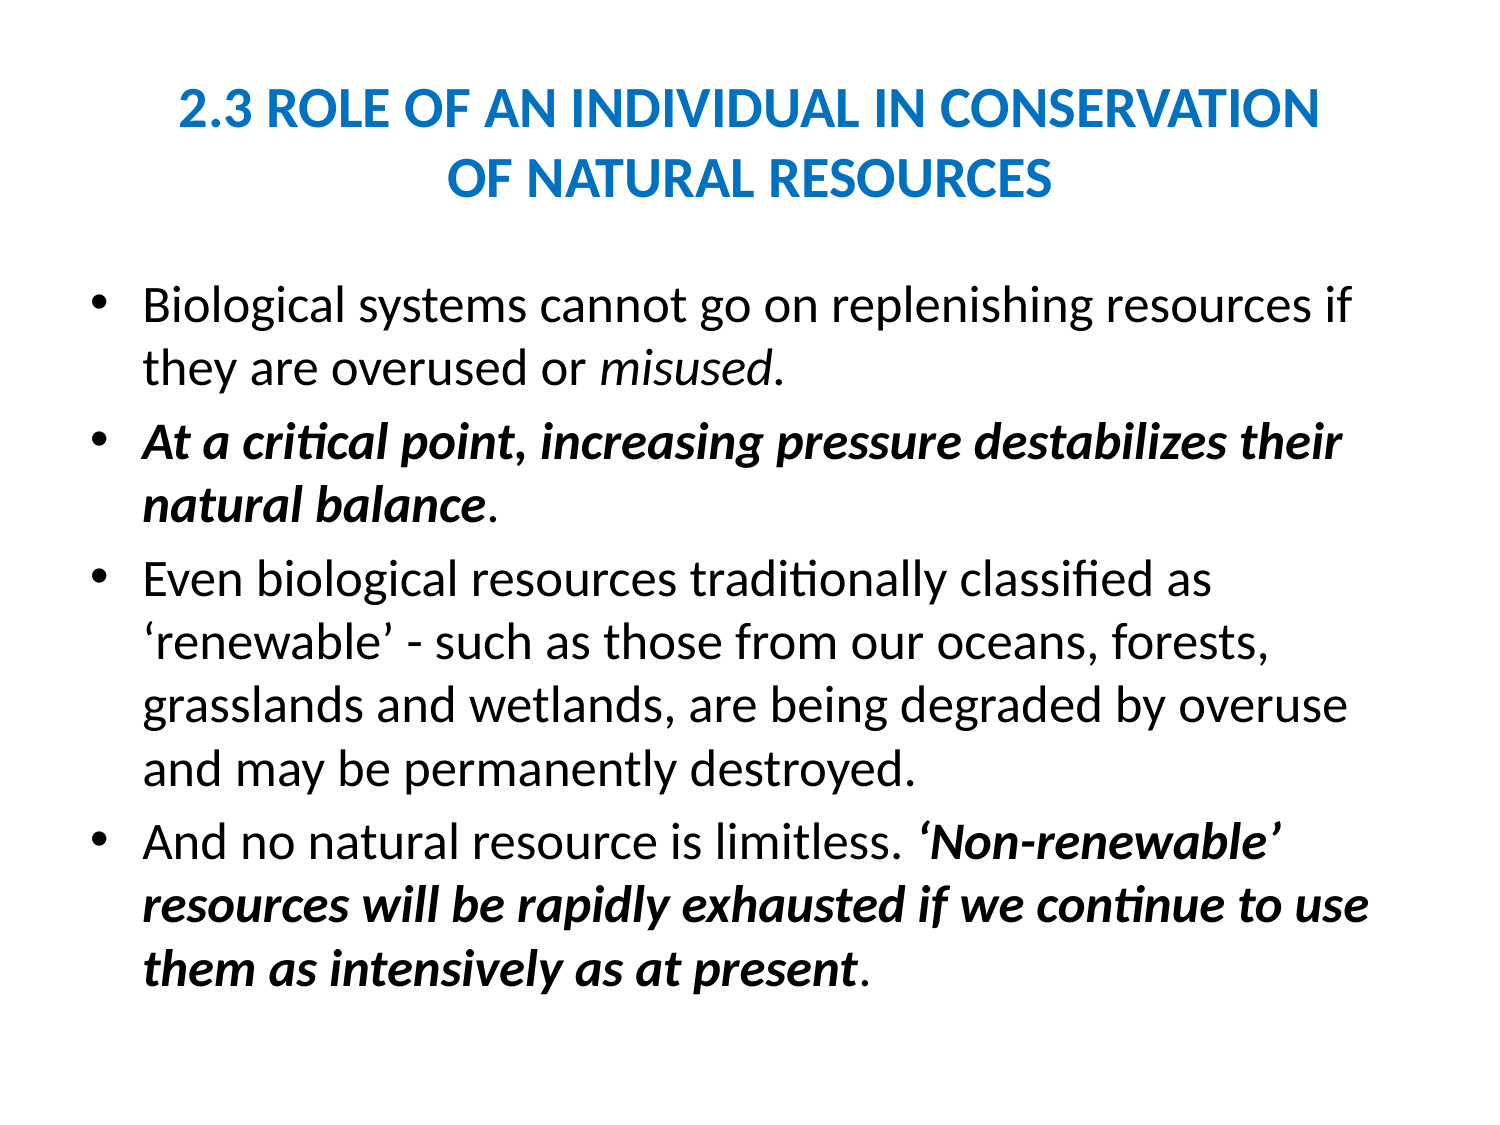

# 2.3 ROLE OF AN INDIVIDUAL IN CONSERVATION OF NATURAL RESOURCES
Biological systems cannot go on replenishing resources if they are overused or misused.
At a critical point, increasing pressure destabilizes their natural balance.
Even biological resources traditionally classified as ‘renewable’ - such as those from our oceans, forests, grasslands and wetlands, are being degraded by overuse and may be permanently destroyed.
And no natural resource is limitless. ‘Non-renewable’ resources will be rapidly exhausted if we continue to use them as intensively as at present.